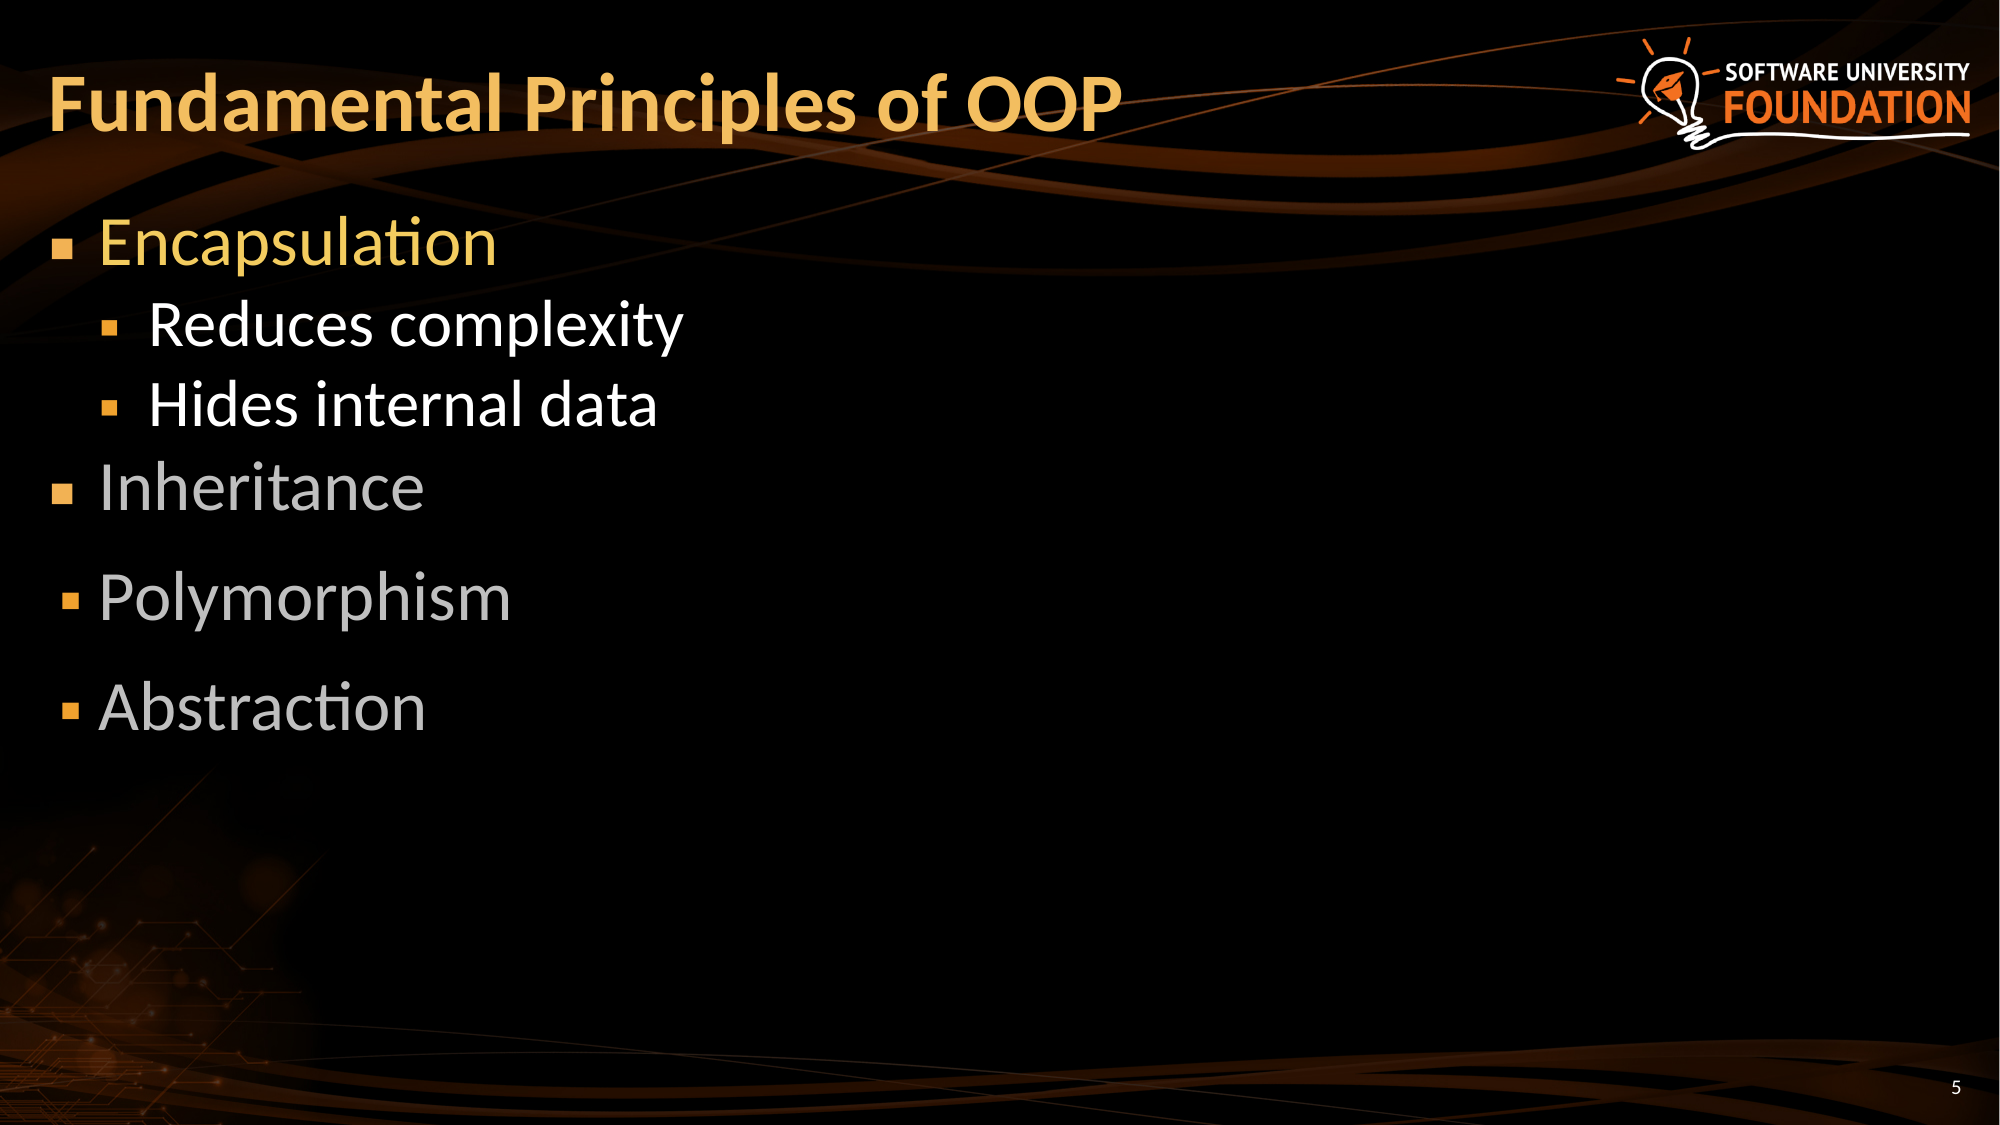

# Fundamental Principles of OOP
Encapsulation
Reduces complexity
Hides internal data
Inheritance
Polymorphism
Abstraction

5